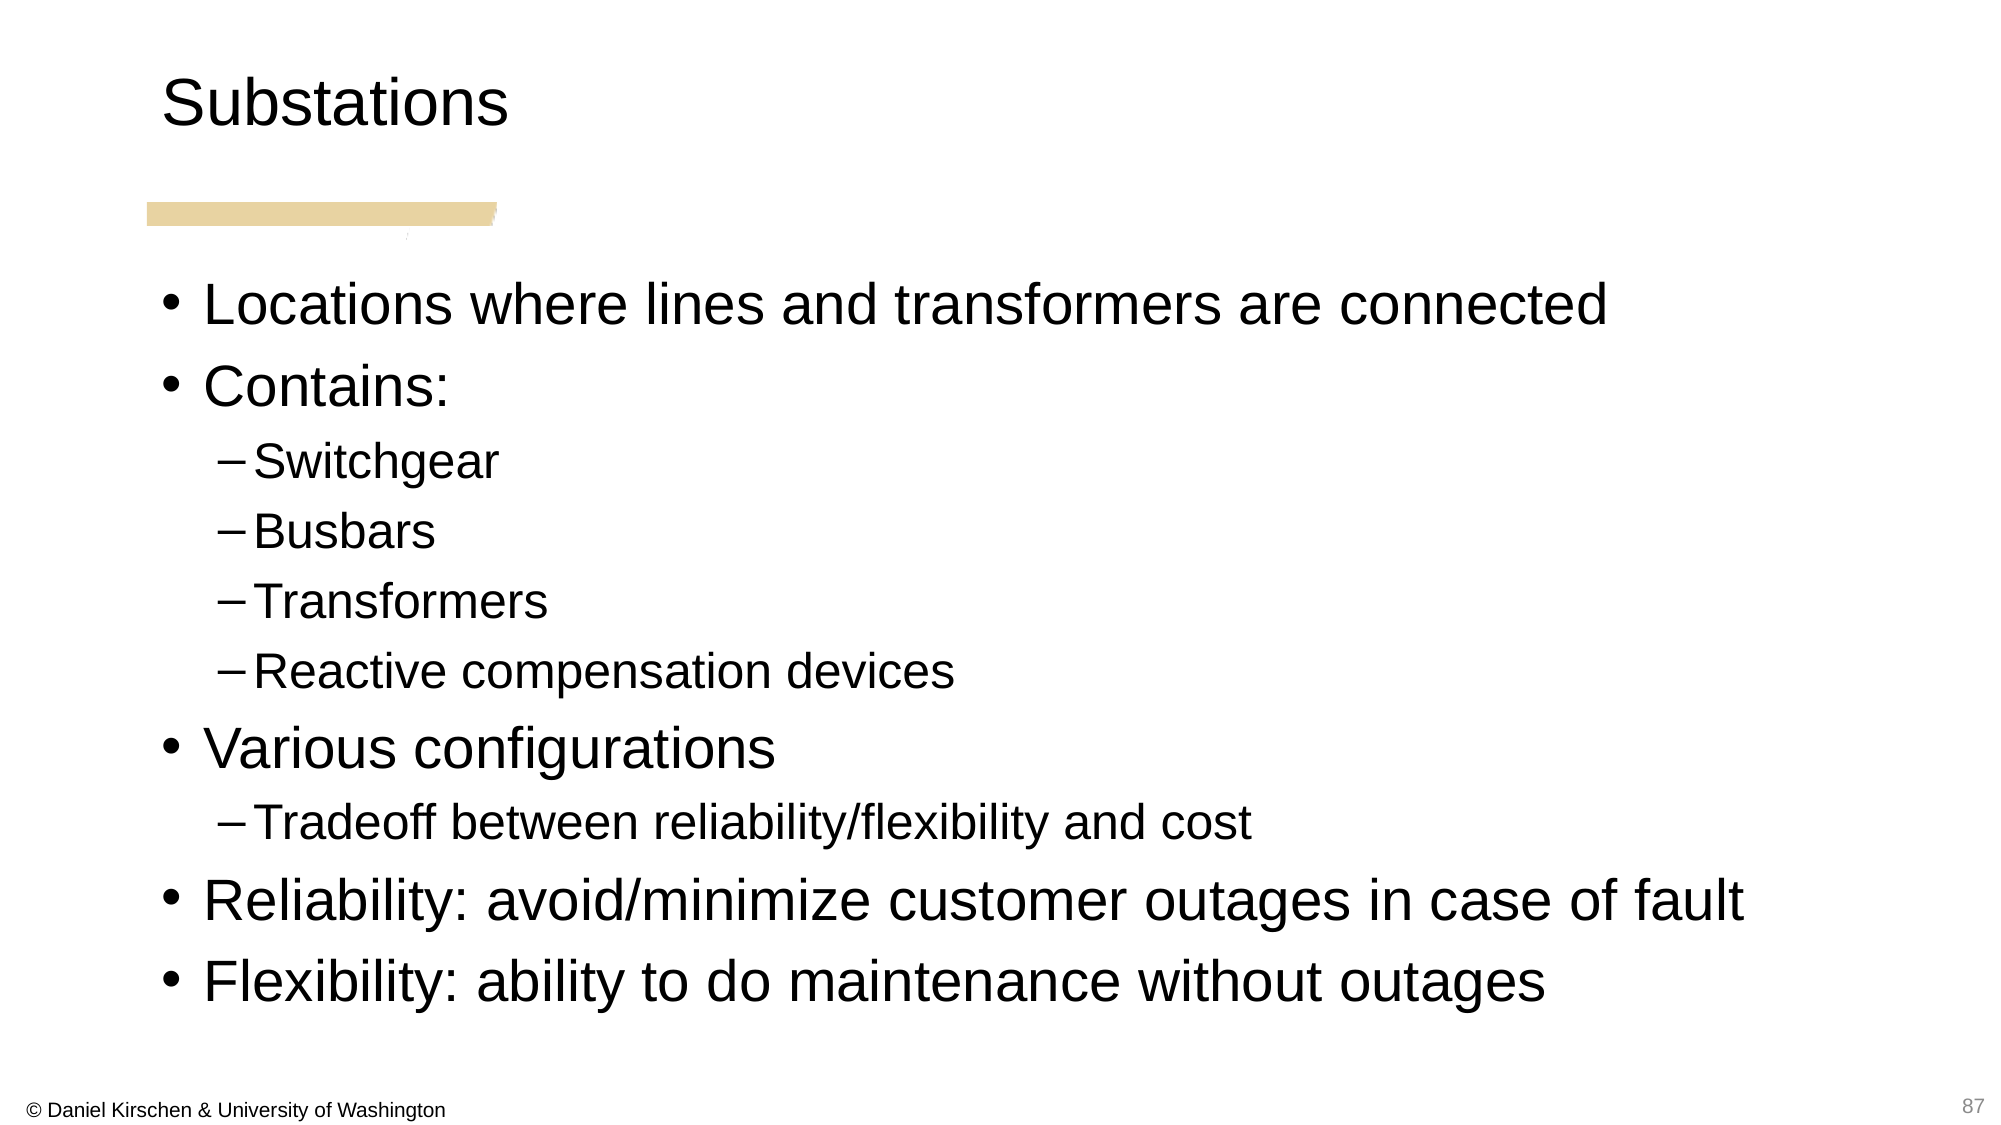

Substations
Locations where lines and transformers are connected
Contains:
Switchgear
Busbars
Transformers
Reactive compensation devices
Various configurations
Tradeoff between reliability/flexibility and cost
Reliability: avoid/minimize customer outages in case of fault
Flexibility: ability to do maintenance without outages
87